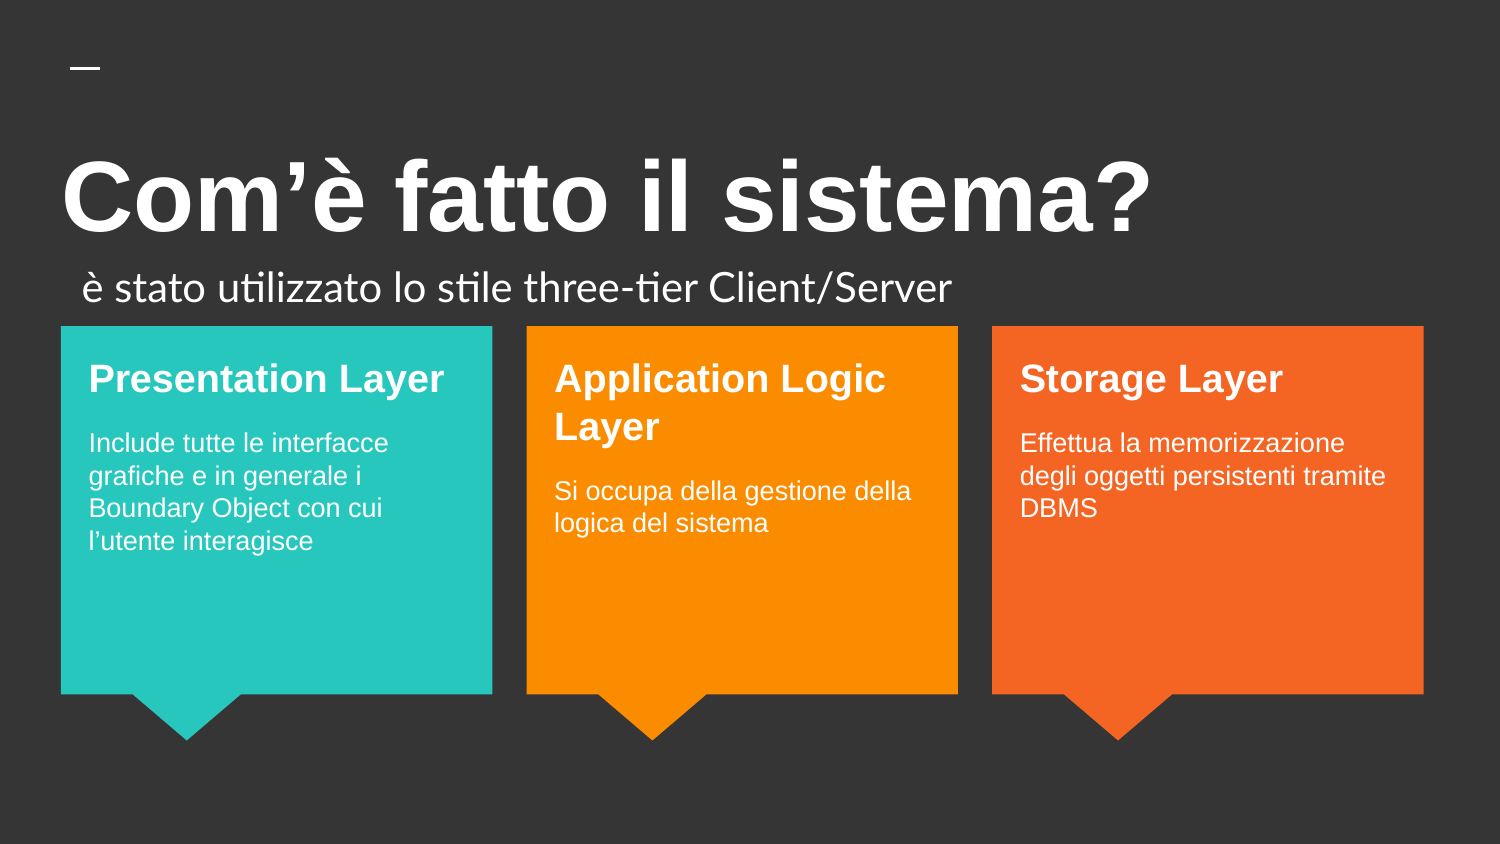

# Com’è fatto il sistema?
è stato utilizzato lo stile three-tier Client/Server

Presentation Layer
Include tutte le interfacce grafiche e in generale i Boundary Object con cui l’utente interagisce
Application Logic Layer
Si occupa della gestione della logica del sistema
Storage Layer
Effettua la memorizzazione degli oggetti persistenti tramite DBMS